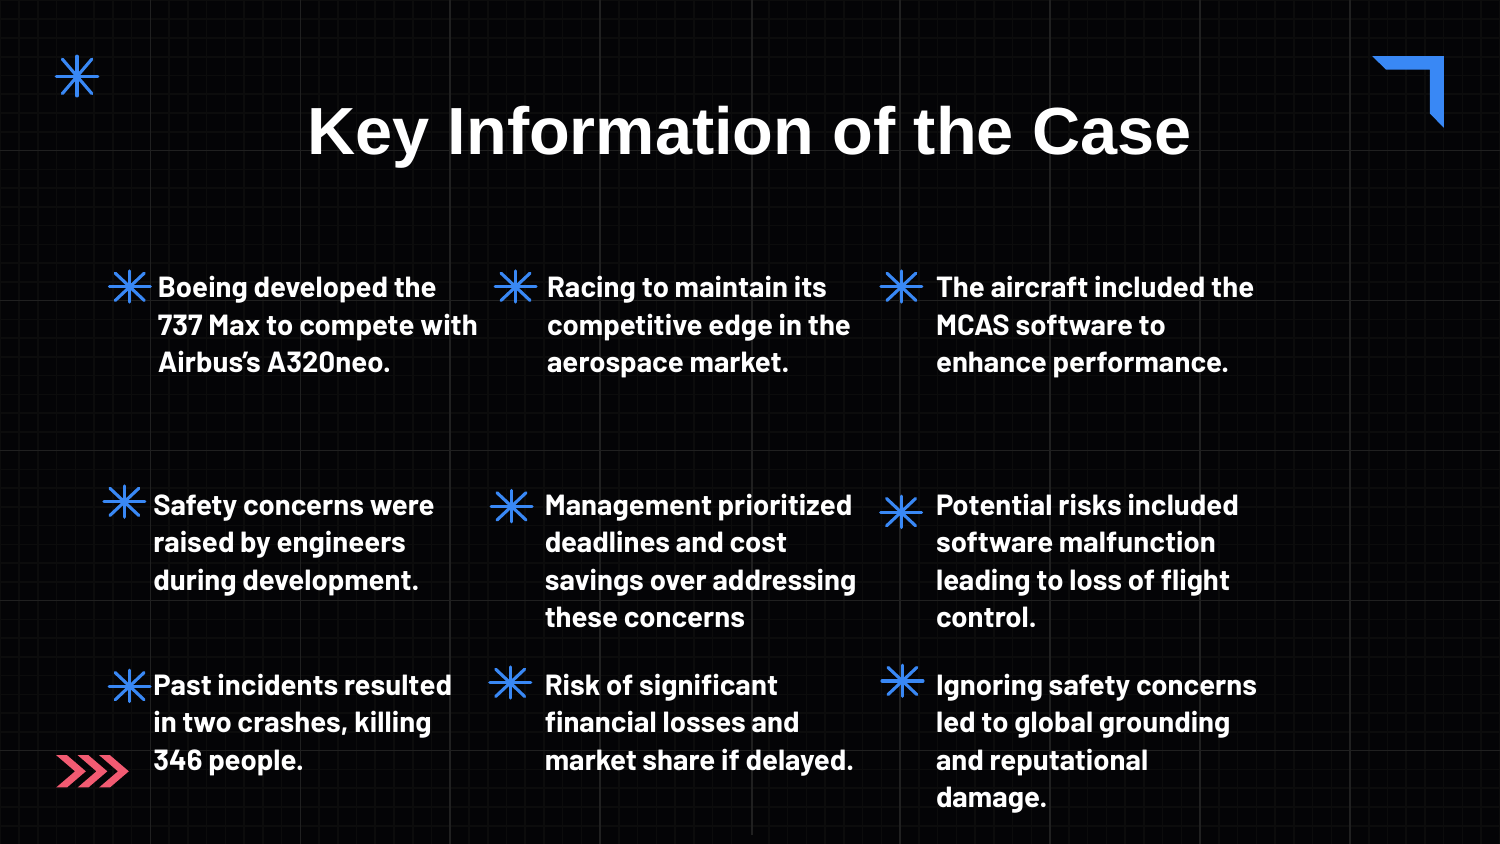

# Key Information of the Case
Boeing developed the 737 Max to compete with Airbus’s A320neo.
Racing to maintain its competitive edge in the aerospace market.
The aircraft included the MCAS software to enhance performance.

Management prioritized deadlines and cost savings over addressing these concerns
Safety concerns were raised by engineers during development.
Potential risks included software malfunction leading to loss of flight control.

Past incidents resulted in two crashes, killing 346 people.
Risk of significant financial losses and market share if delayed.
Ignoring safety concerns led to global grounding and reputational damage.